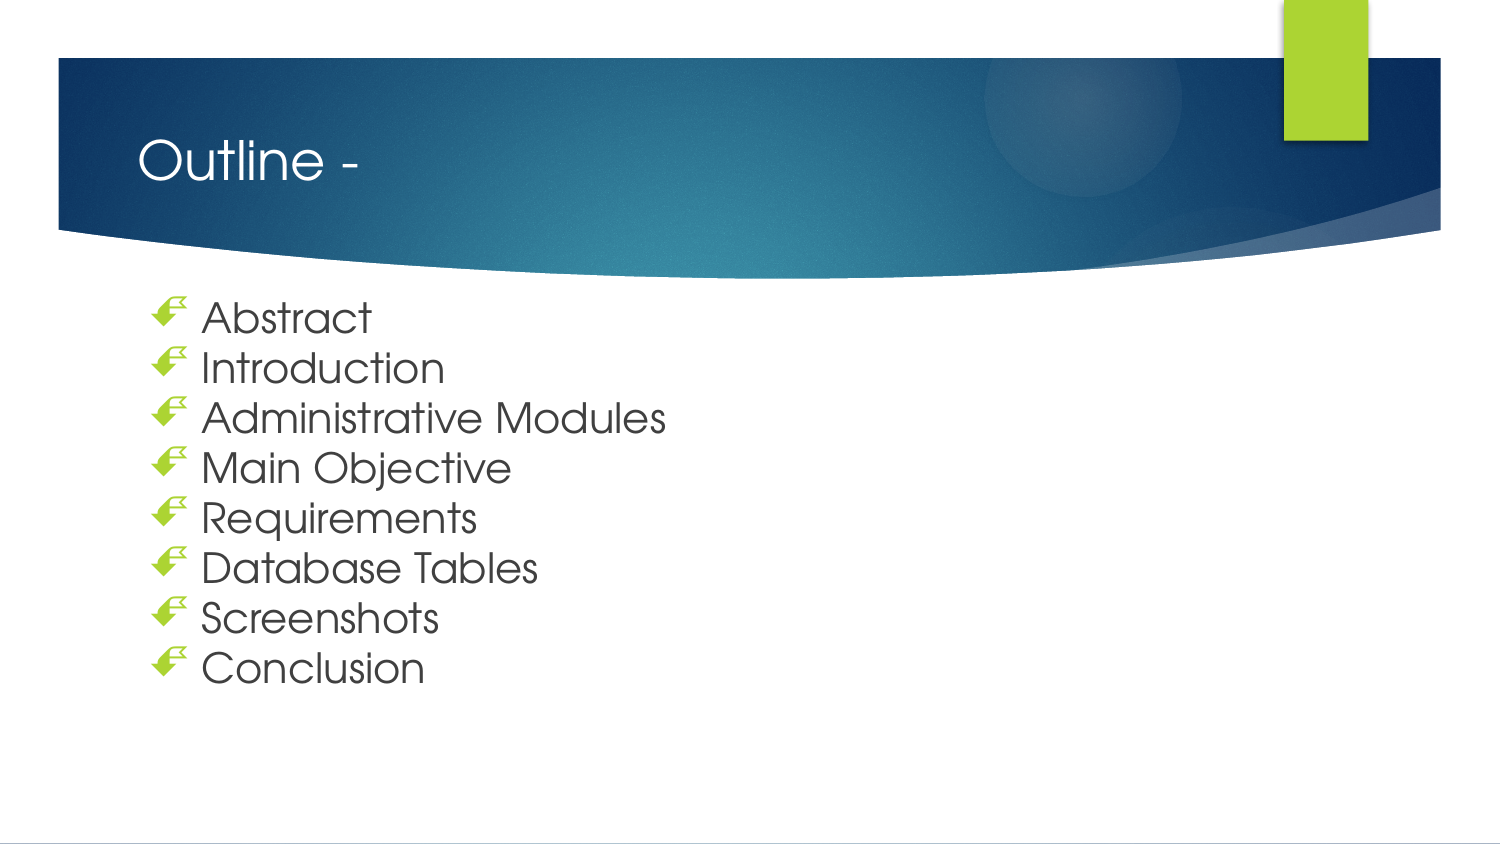

# Outline -
Abstract
Introduction
Administrative Modules
Main Objective
Requirements
Database Tables
Screenshots
Conclusion